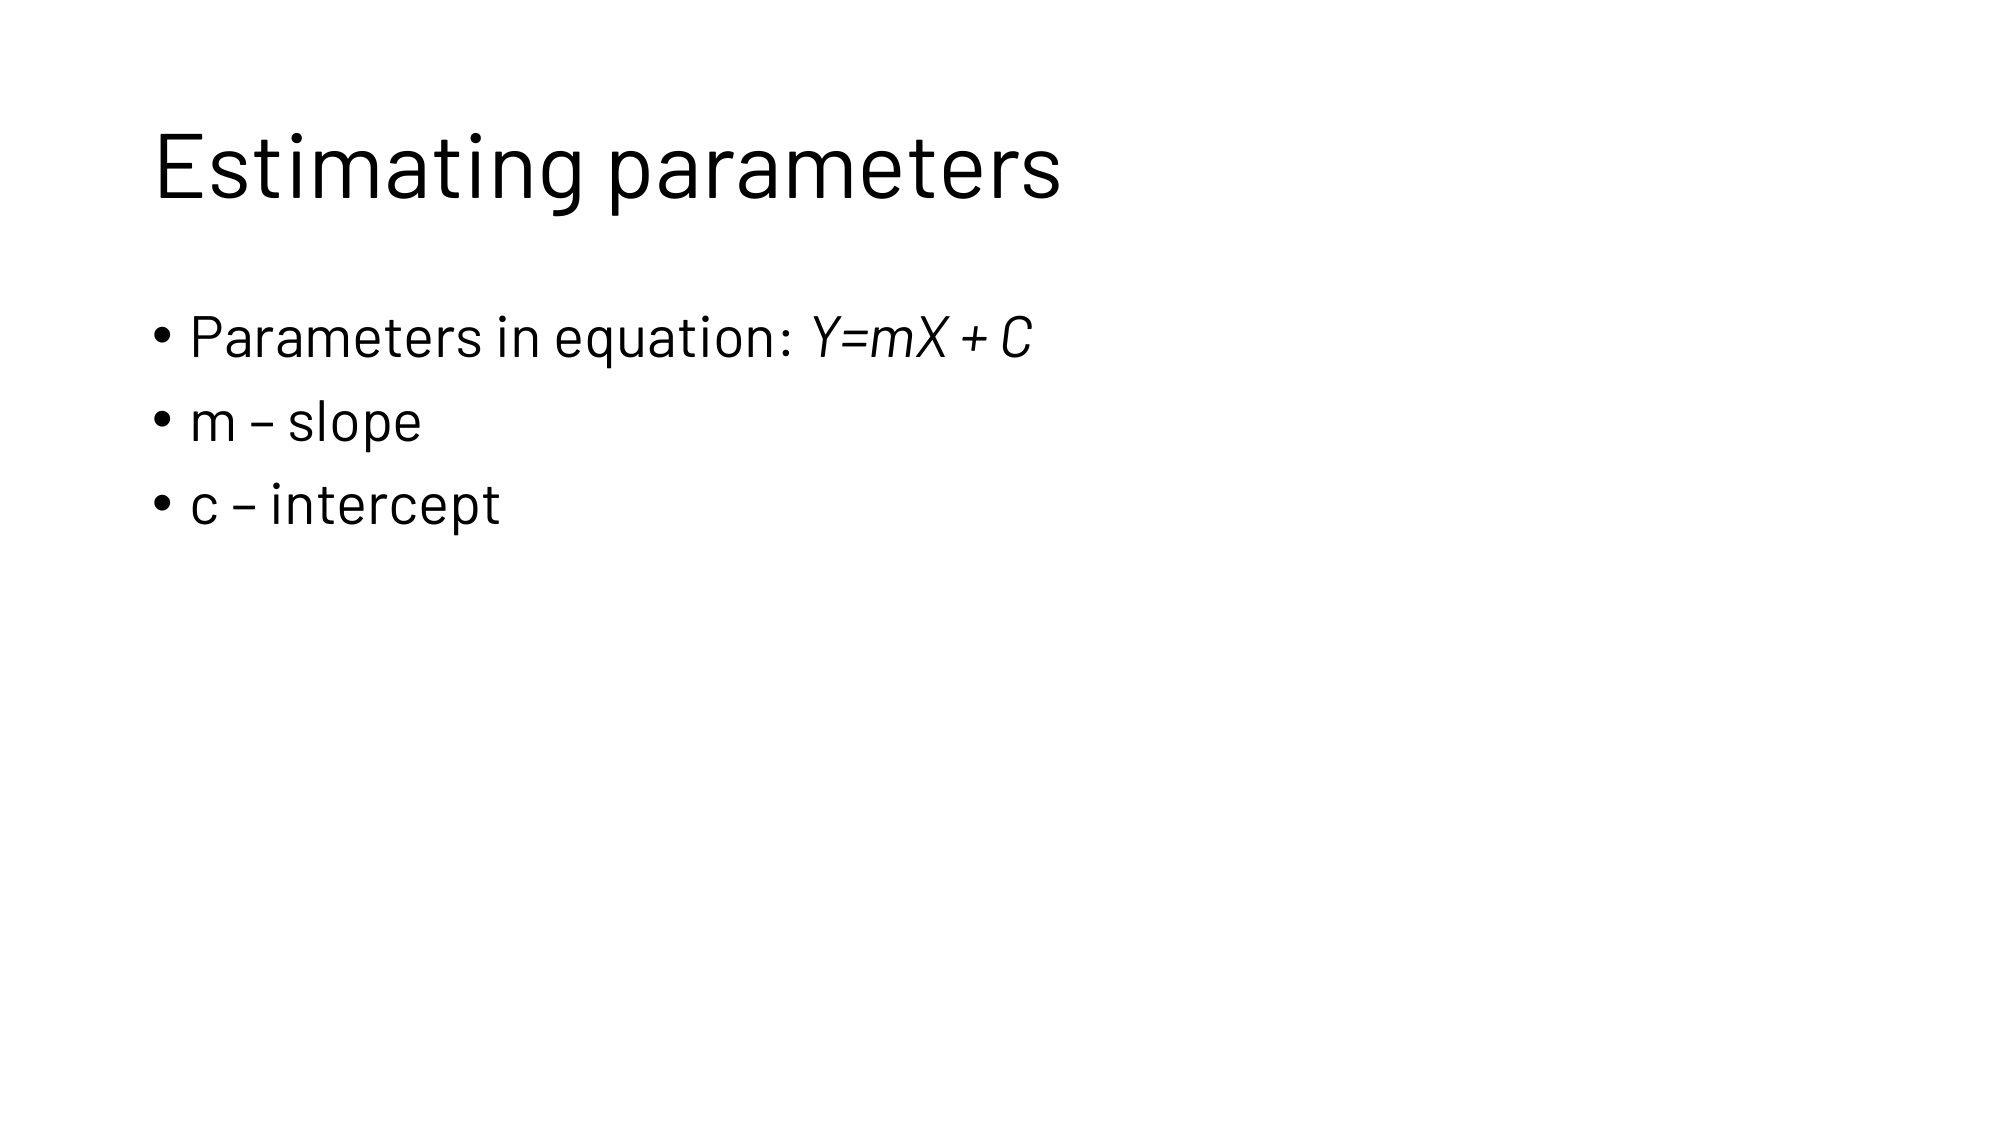

# Estimating parameters
Parameters in equation: Y=mX + C
m – slope
c – intercept